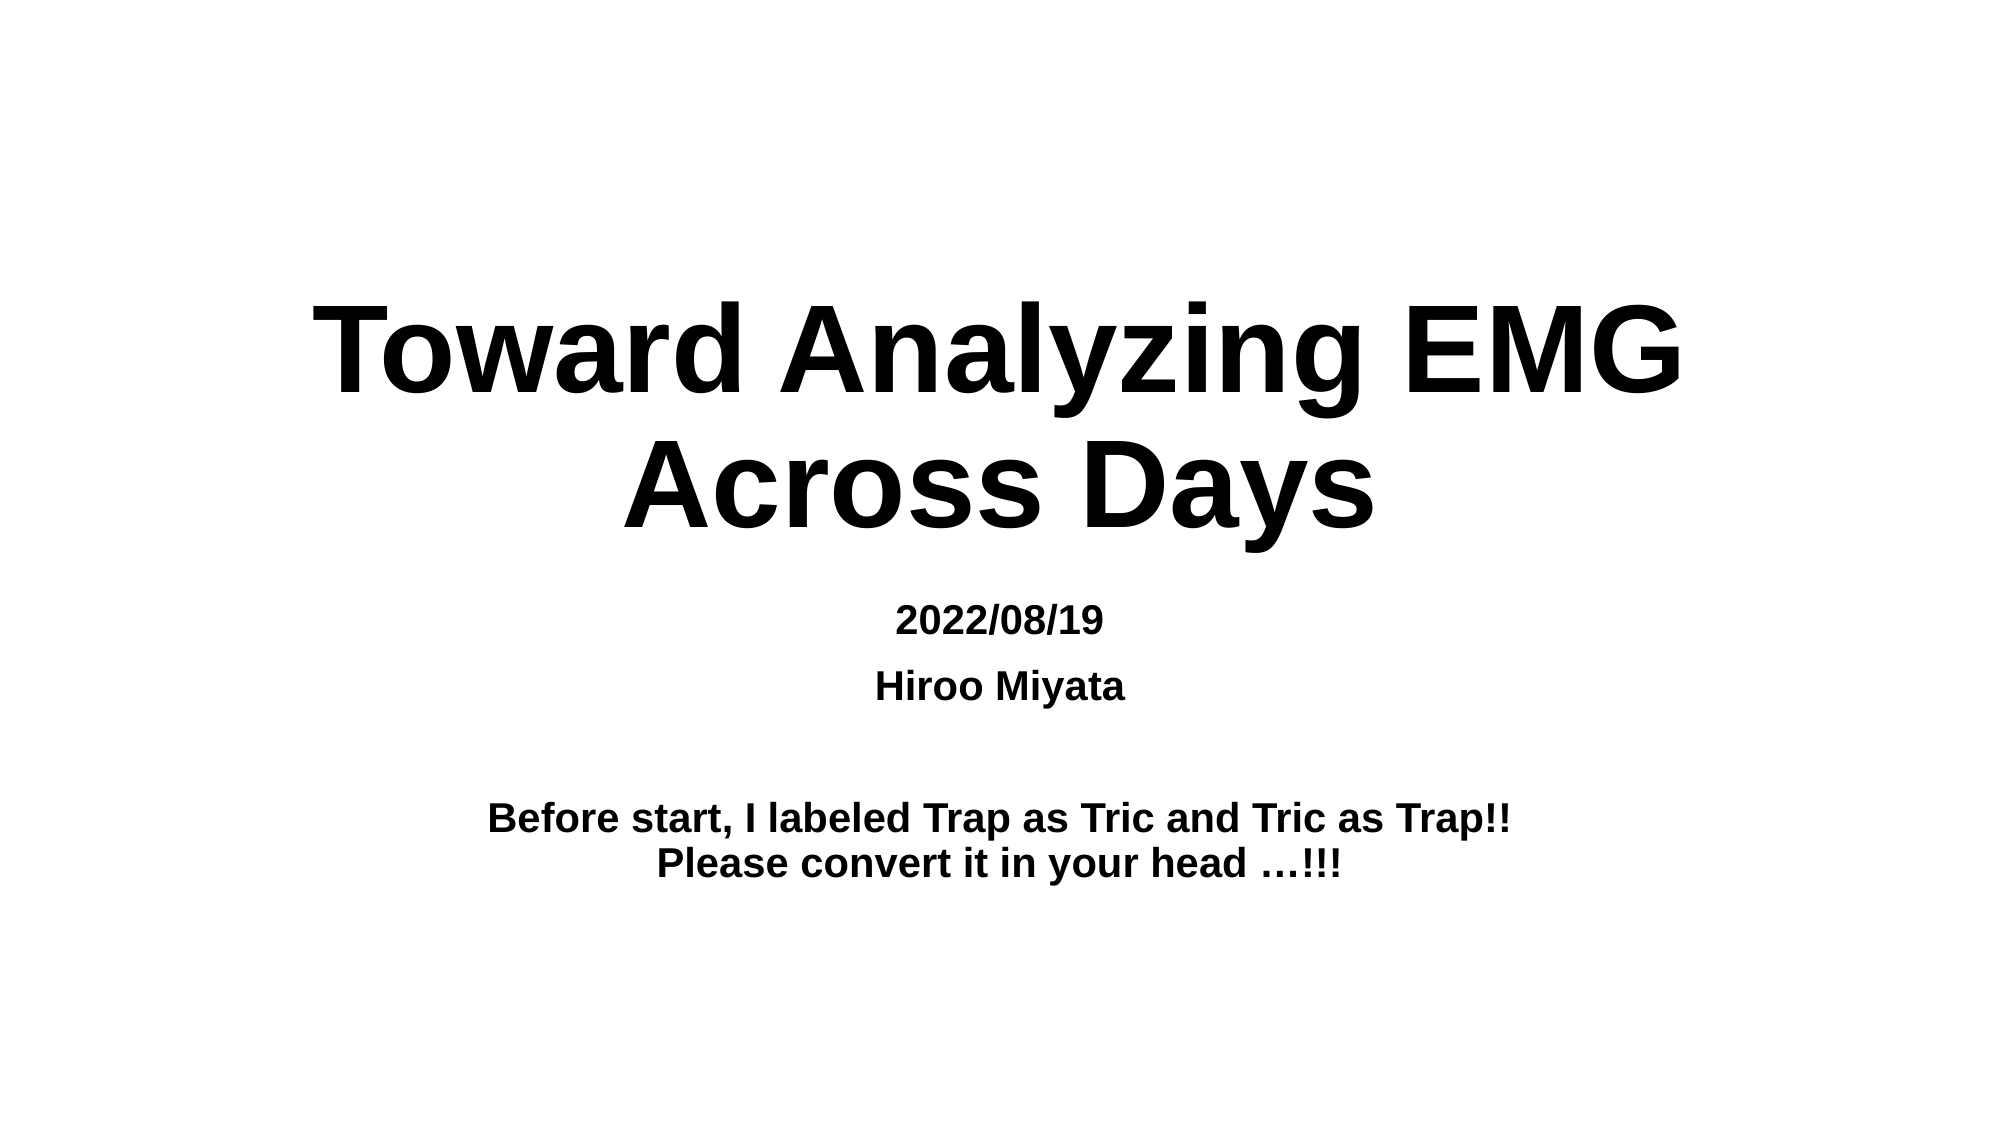

# Toward Analyzing EMG Across Days
2022/08/19
Hiroo Miyata

Before start, I labeled Trap as Tric and Tric as Trap!!
Please convert it in your head …!!!